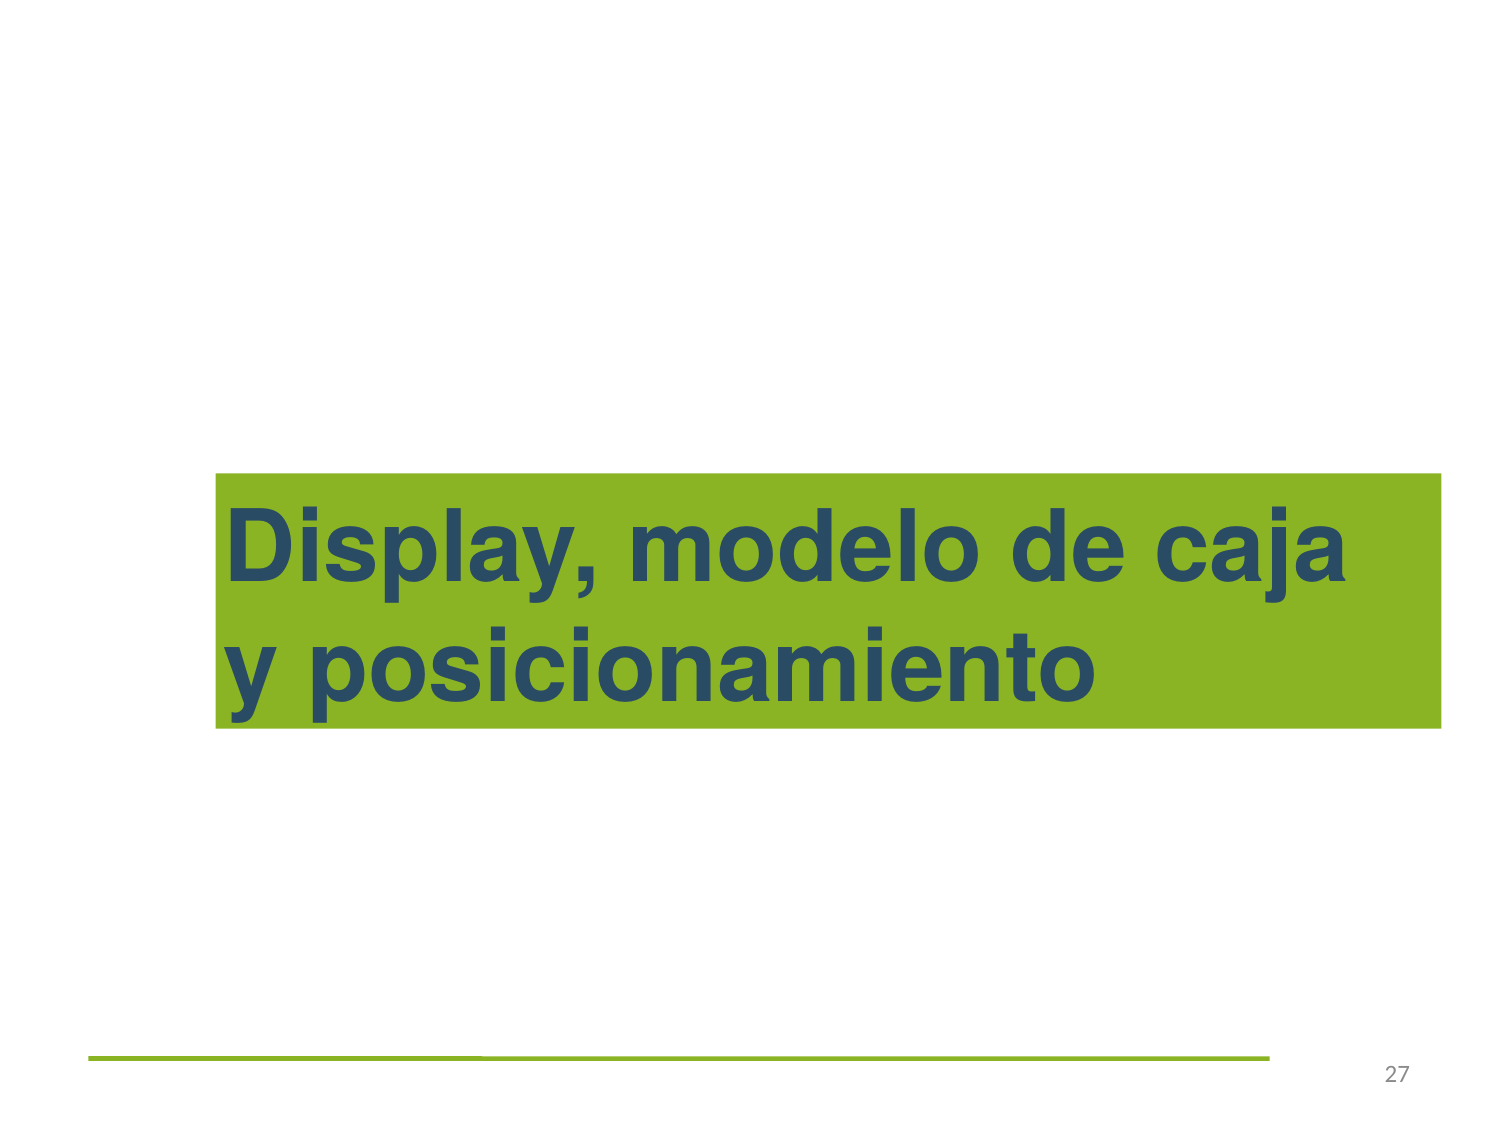

# Display, modelo de caja y posicionamiento